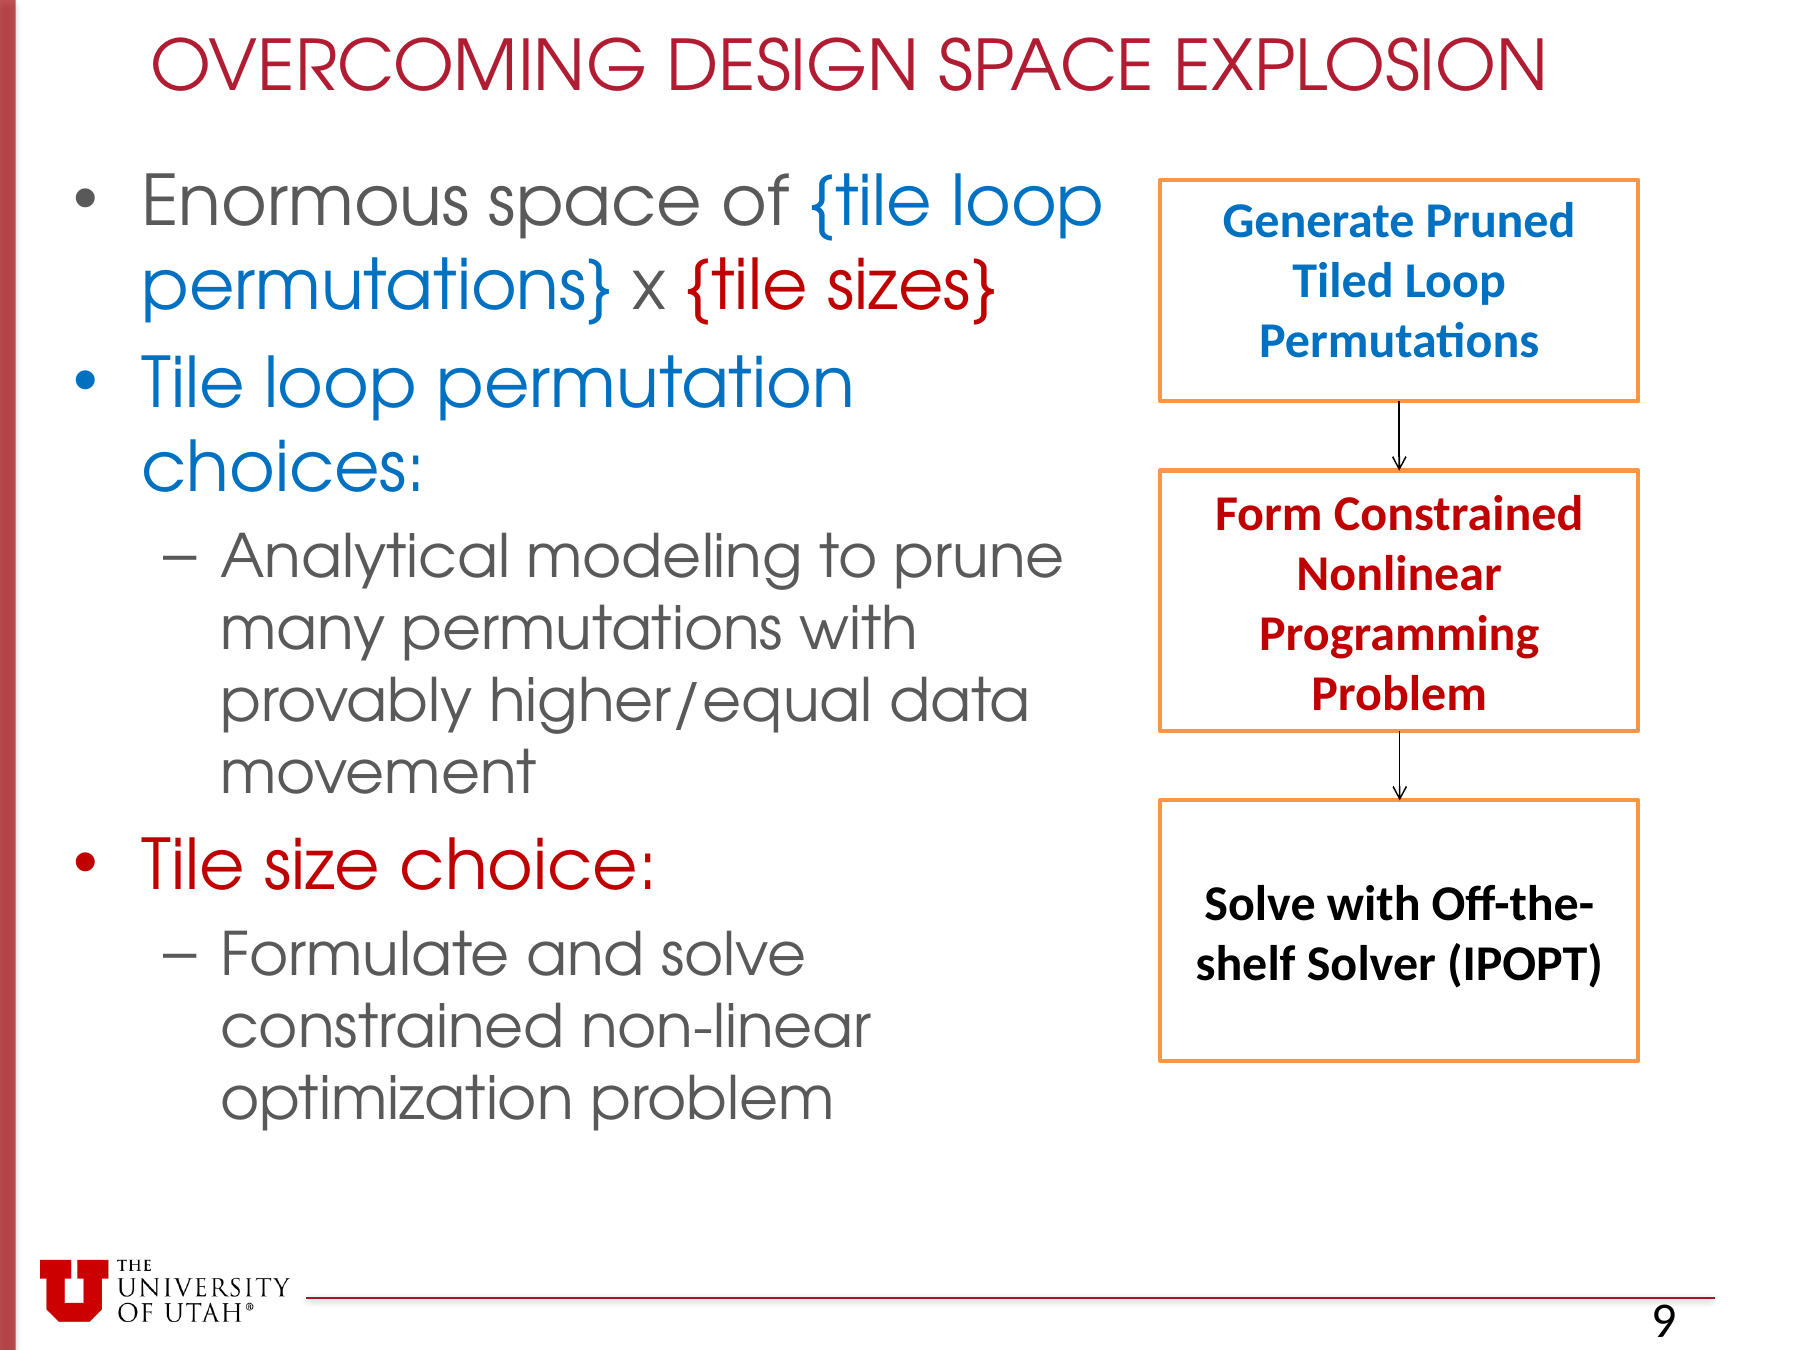

# Overcoming design space explosion
Enormous space of {tile loop permutations} x {tile sizes}
Tile loop permutation choices:
Analytical modeling to prune many permutations with provably higher/equal data movement
Tile size choice:
Formulate and solve constrained non-linear optimization problem

Generate Pruned Tiled Loop Permutations

Form Constrained Nonlinear Programming Problem
Solve with Off-the-shelf Solver (IPOPT)